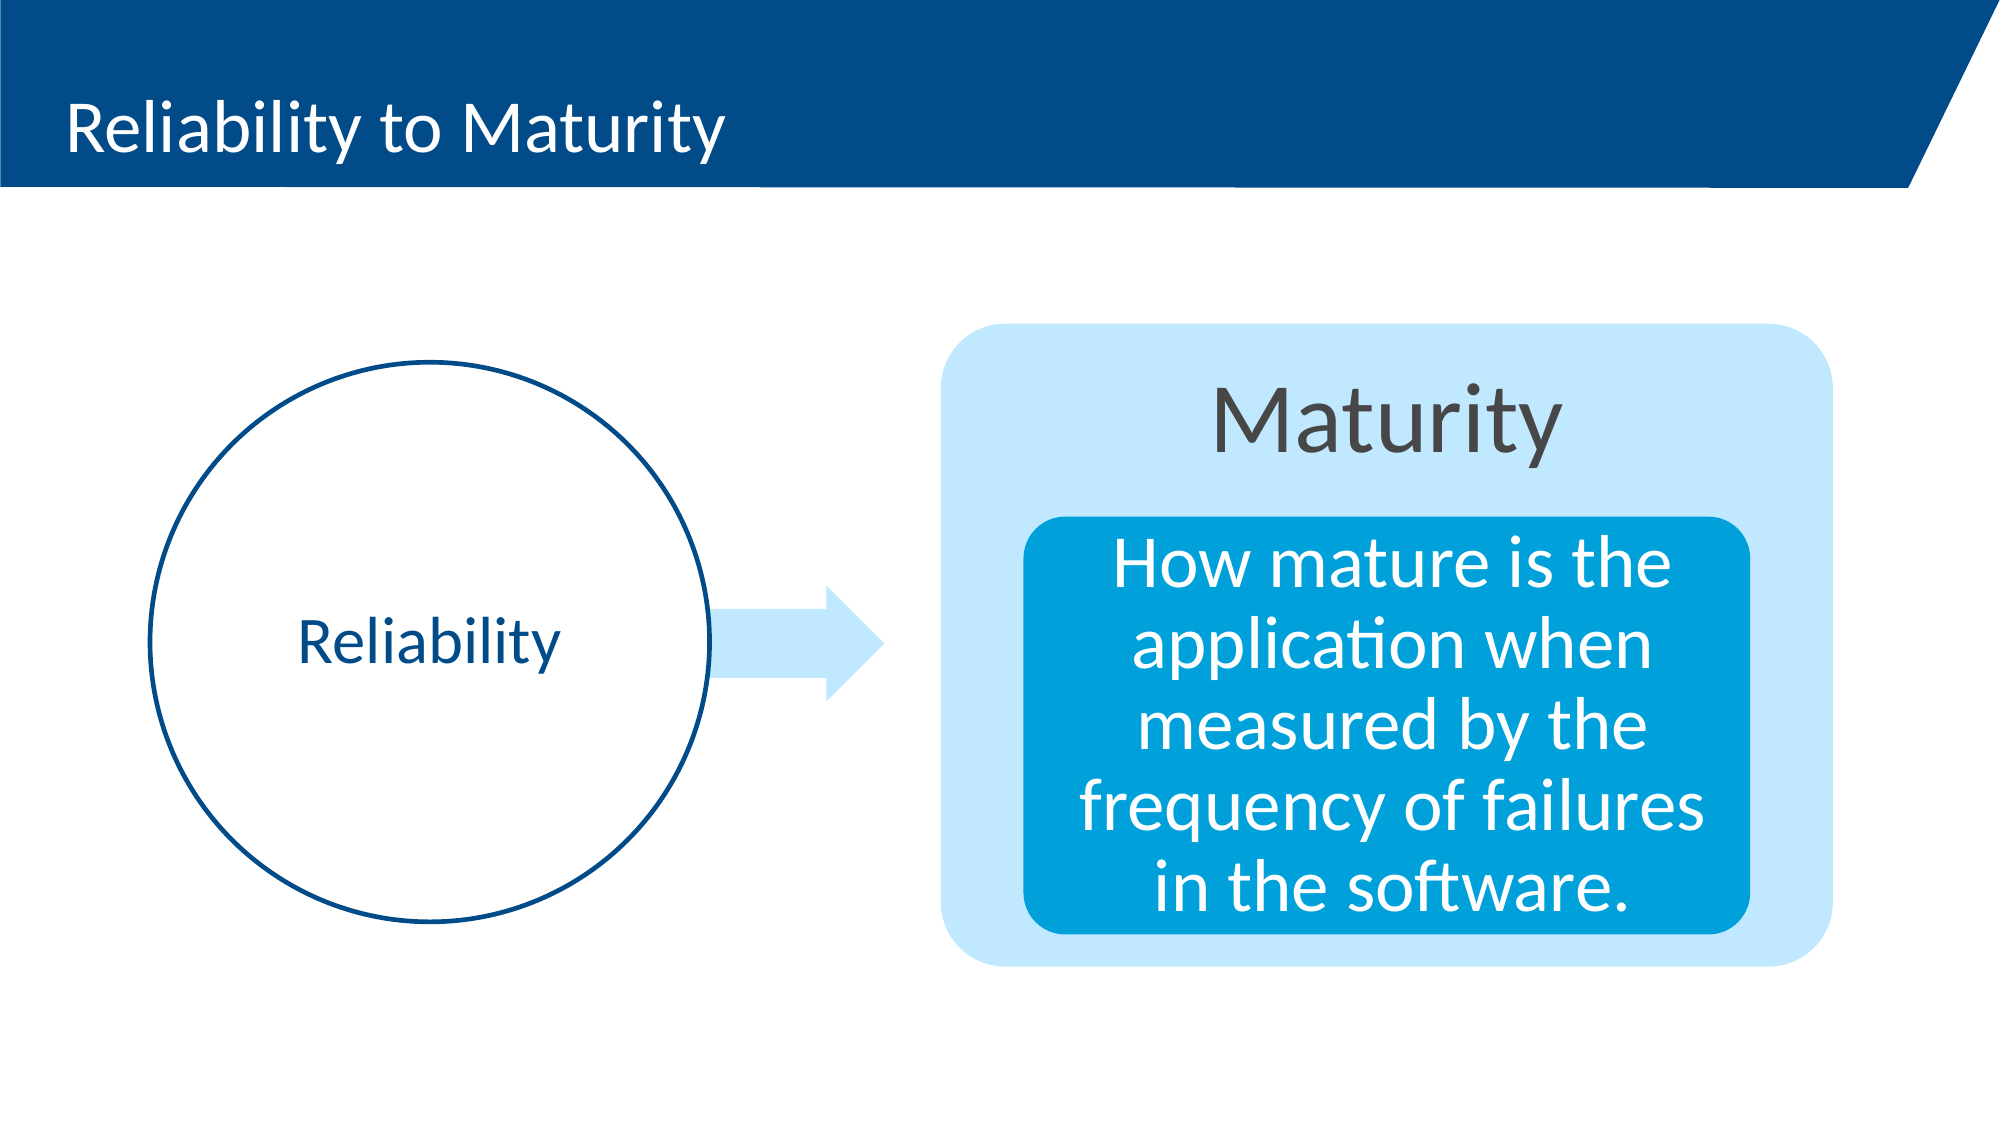

# Reliability to Maturity
Maturity
How mature is the application when measured by the frequency of failures in the software.

Reliability